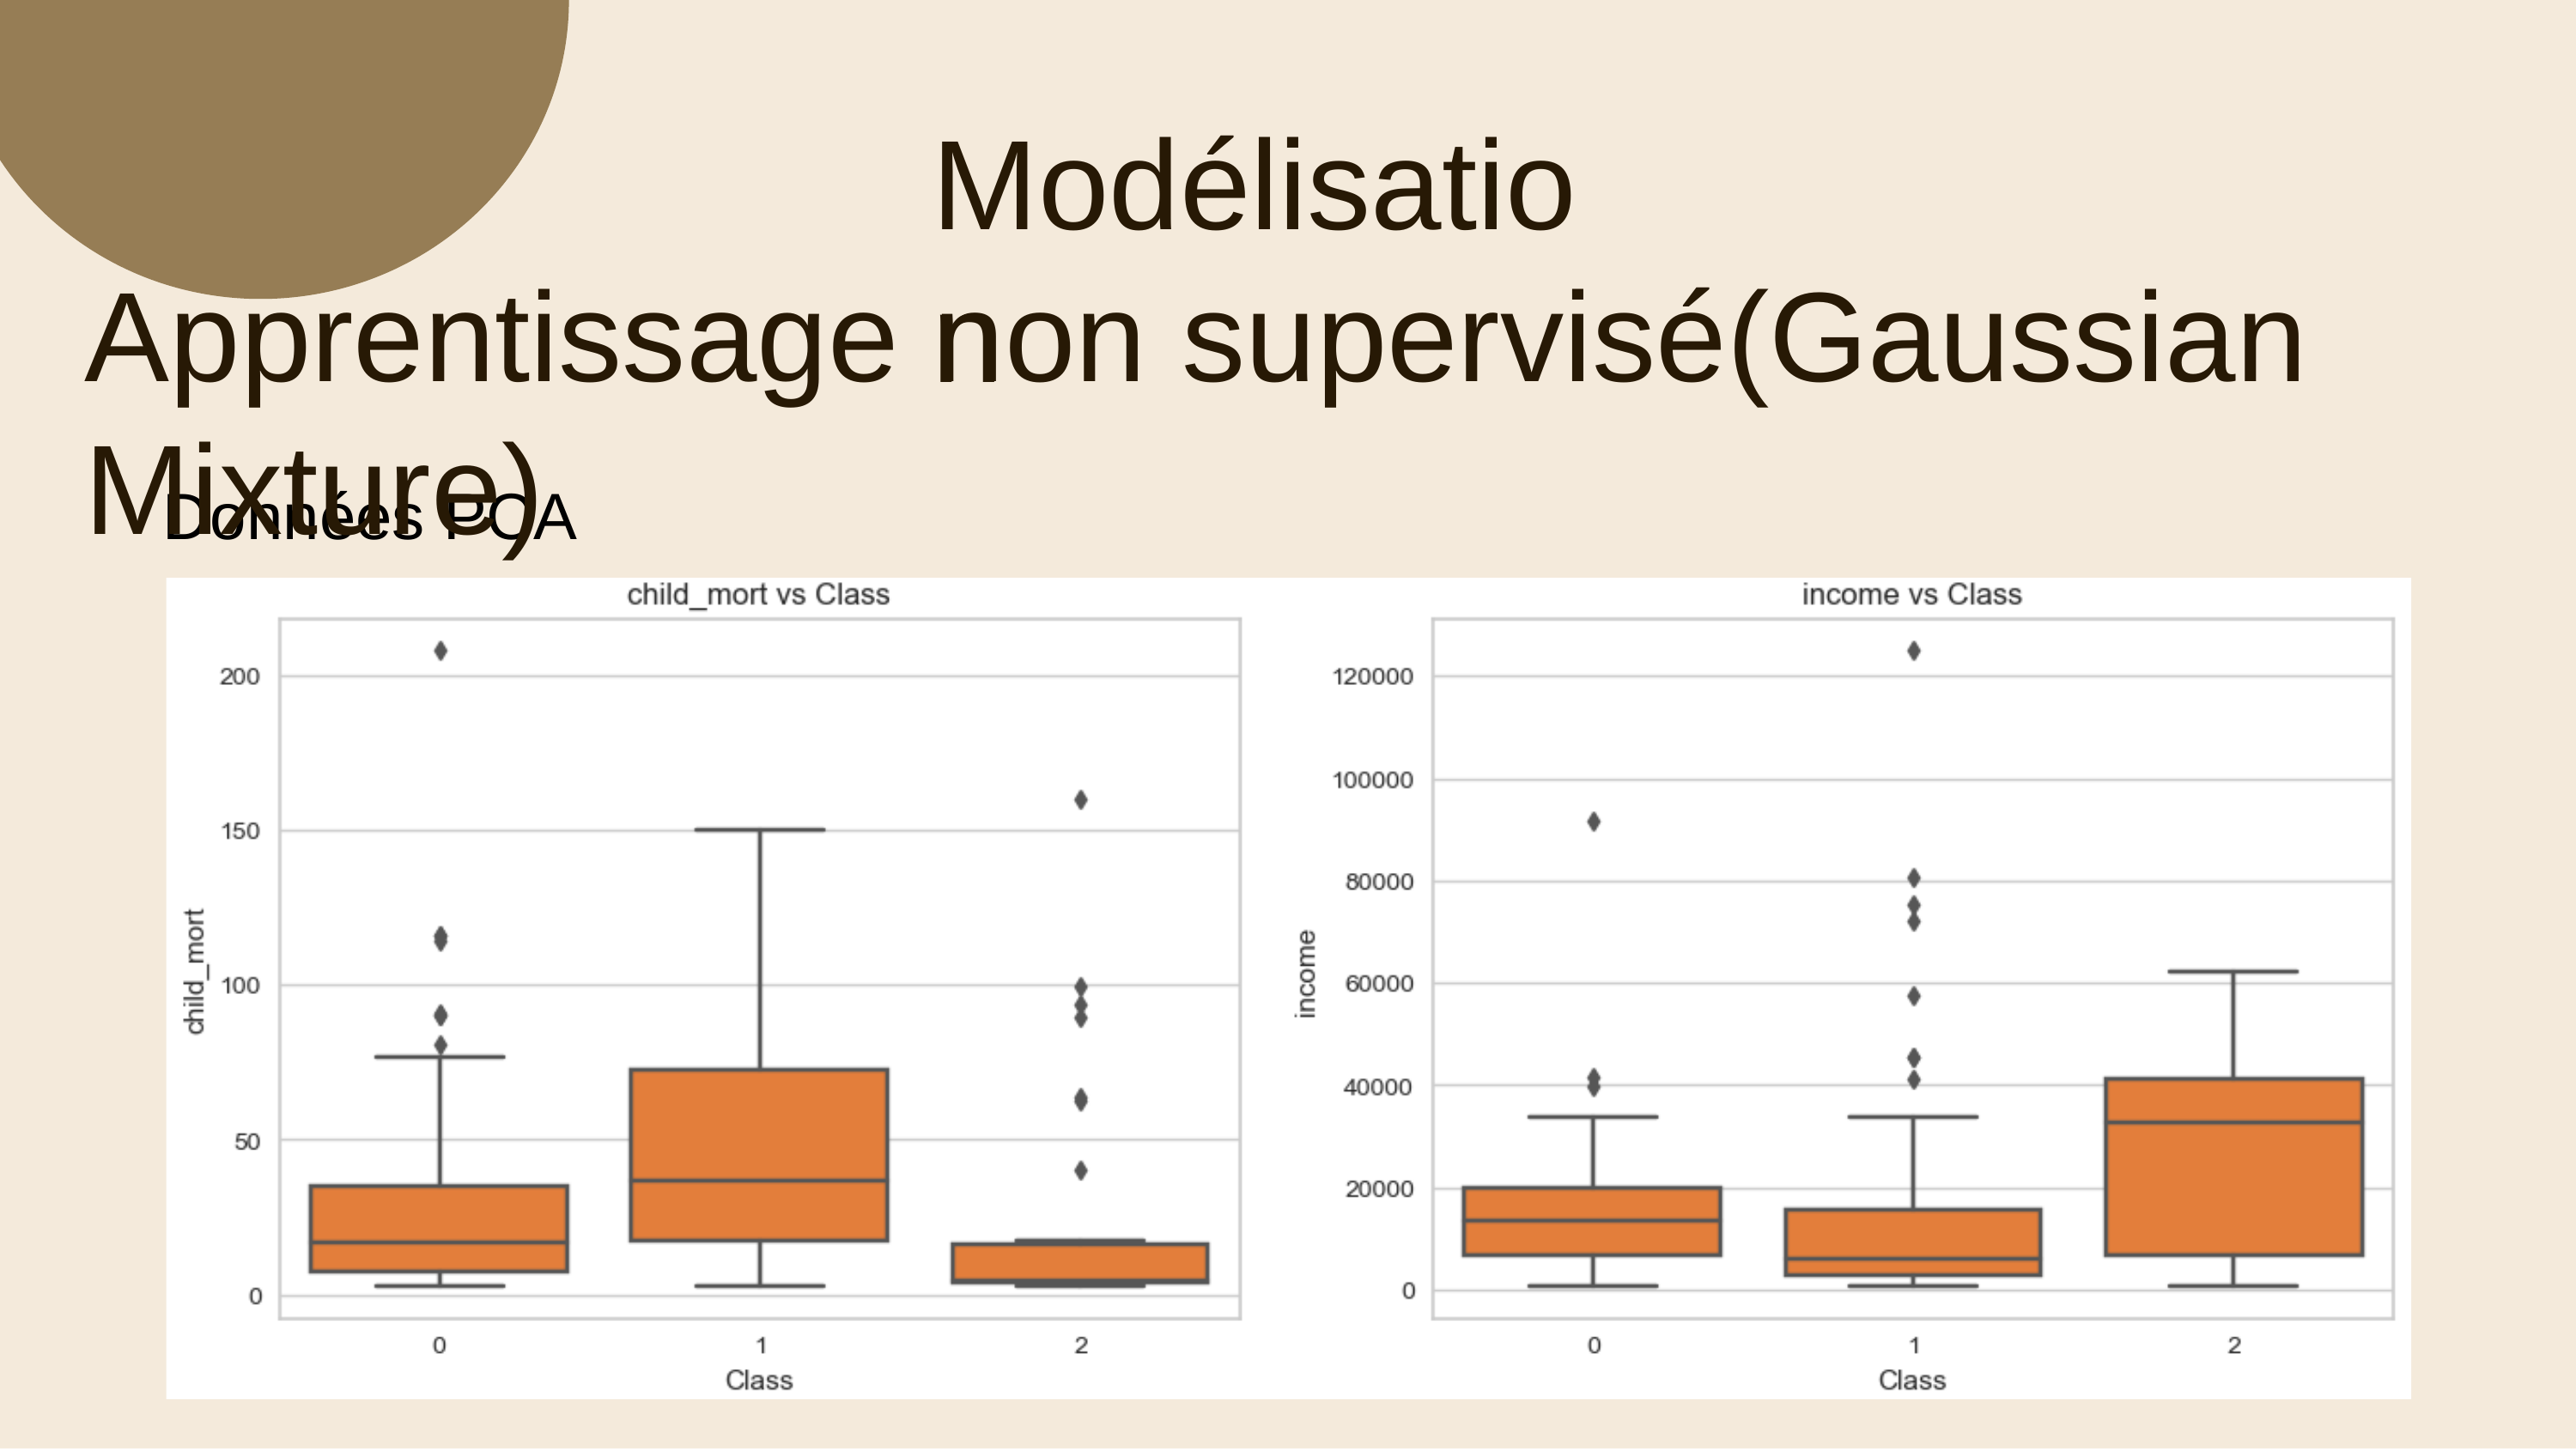

Modélisation
Apprentissage non supervisé(Gaussian Mixture)
 Données PCA